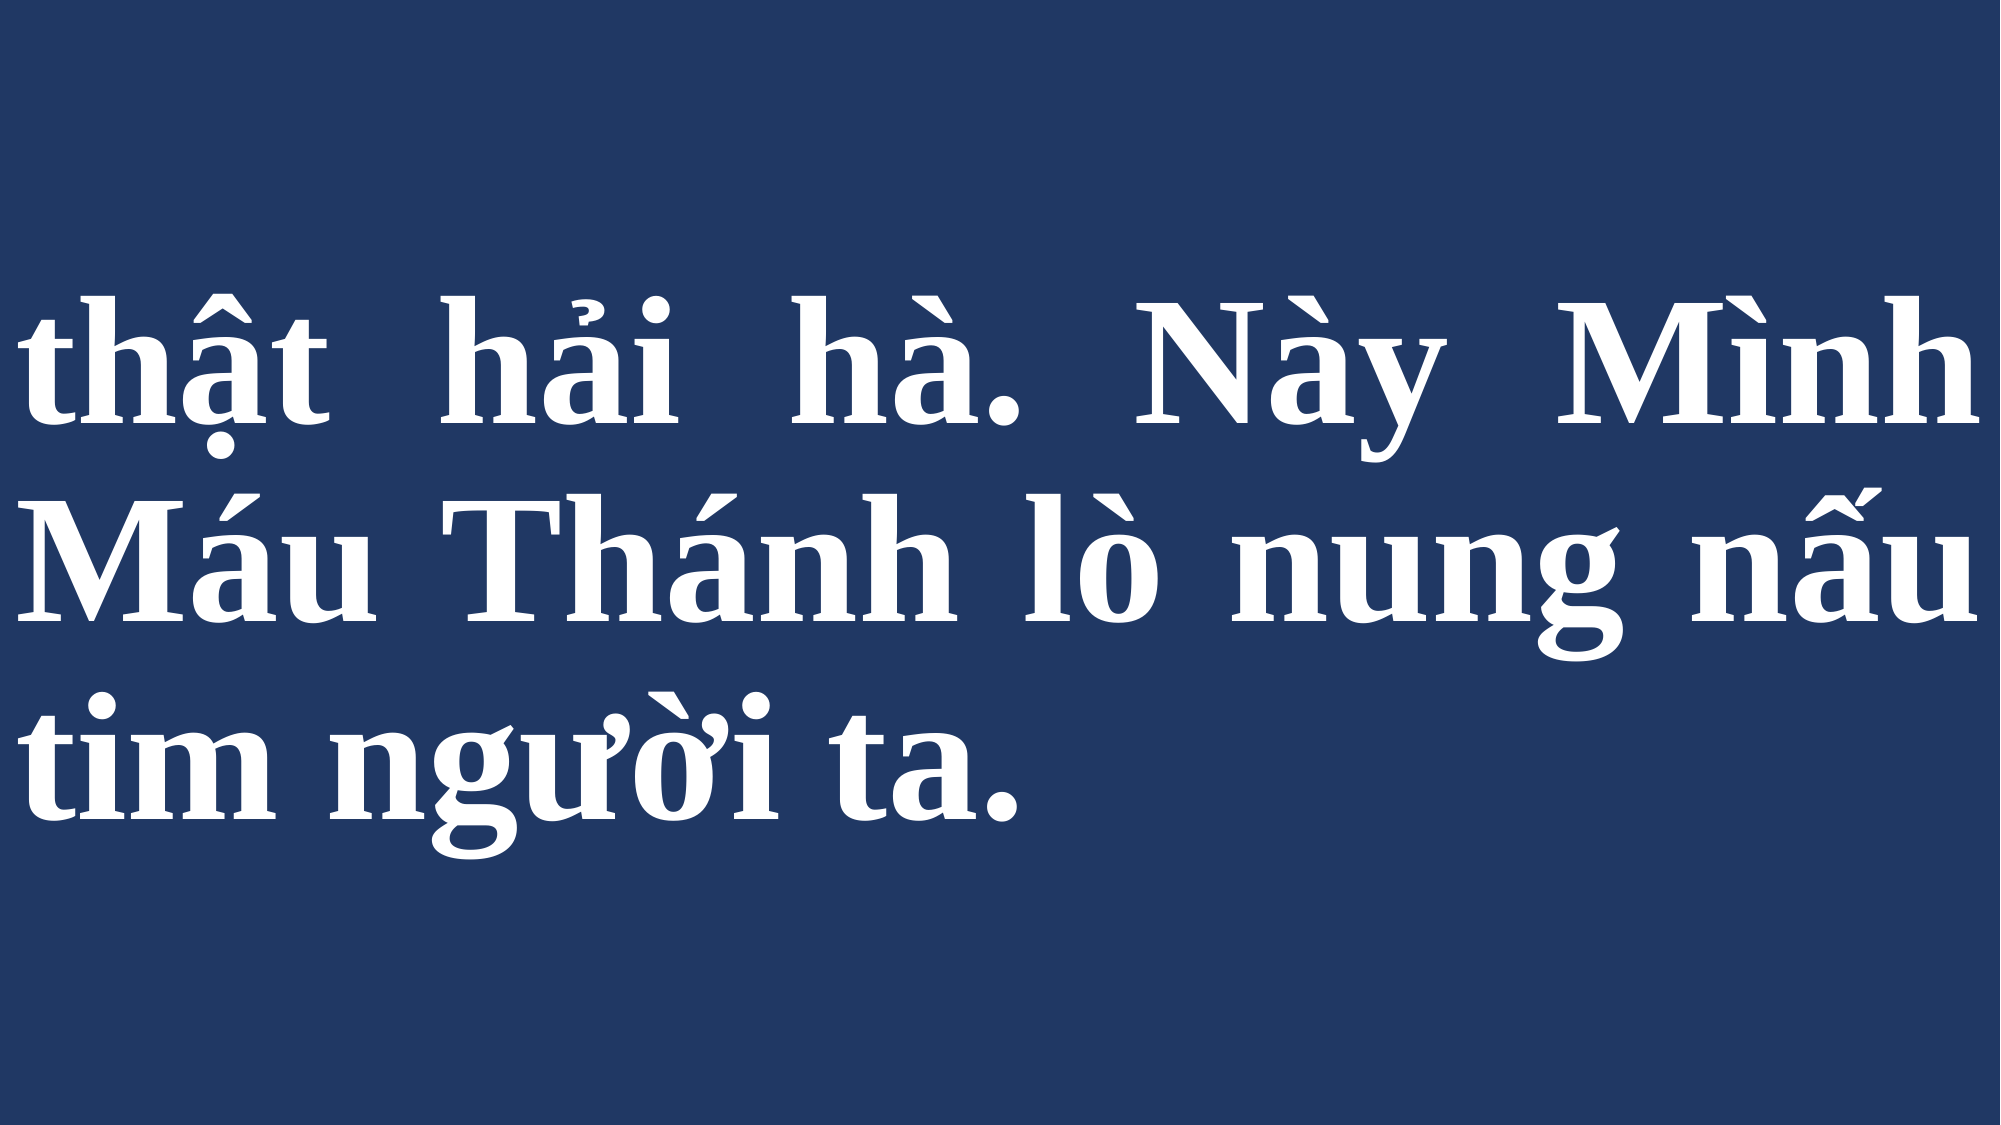

# thật hải hà. Này Mình Máu Thánh lò nung nấu tim người ta.